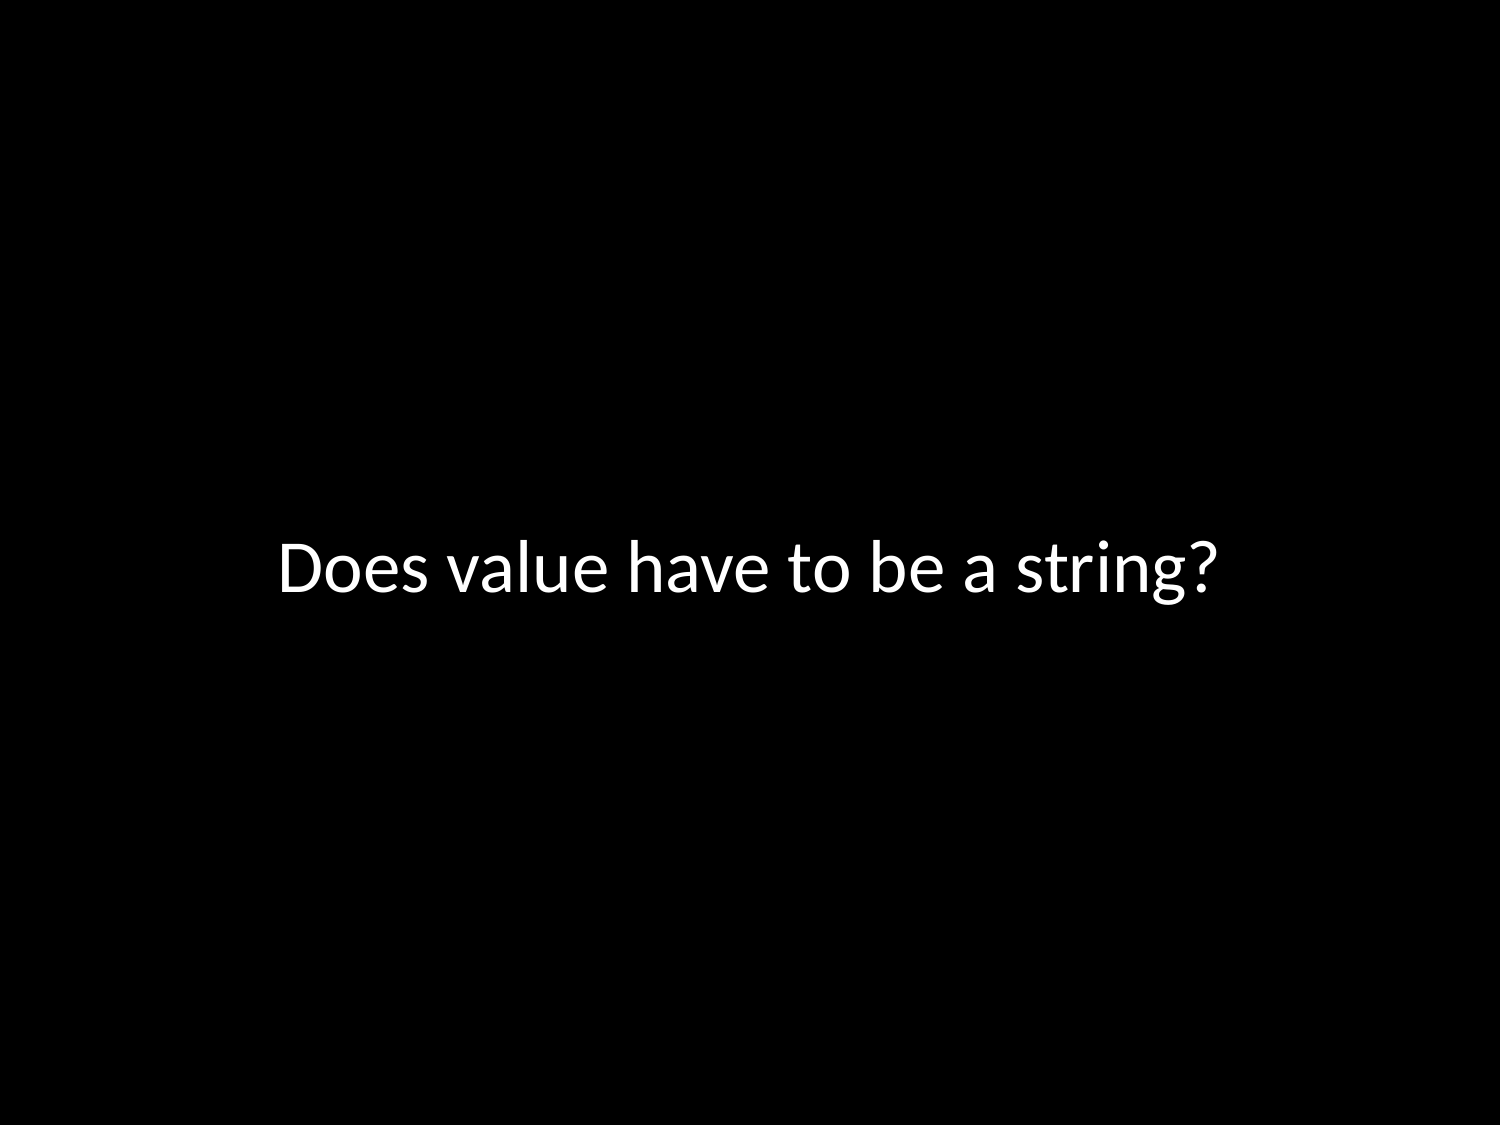

Does value have to be a string?